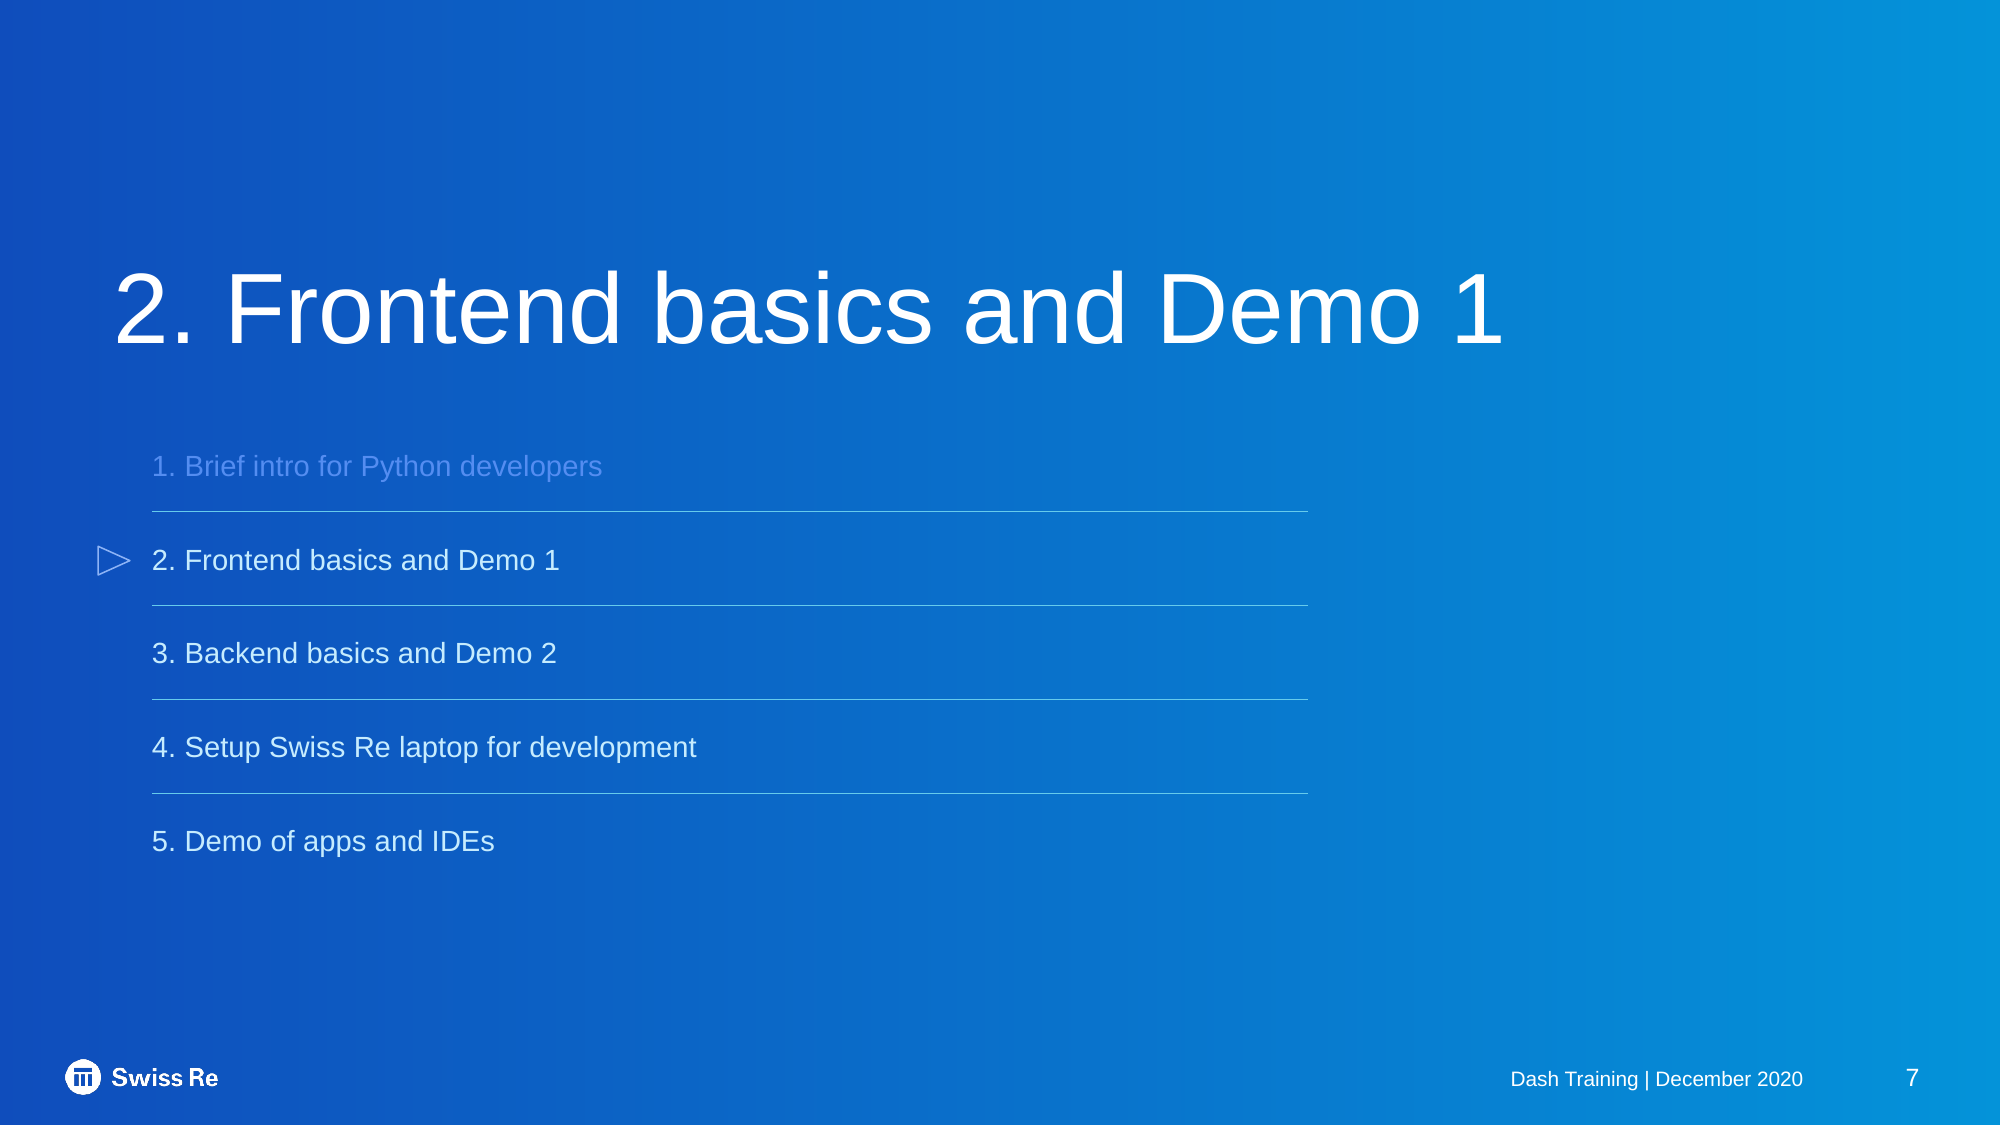

# 2. Frontend basics and Demo 1
1. Brief intro for Python developers
2. Frontend basics and Demo 1

3. Backend basics and Demo 2
4. Setup Swiss Re laptop for development
5. Demo of apps and IDEs
7